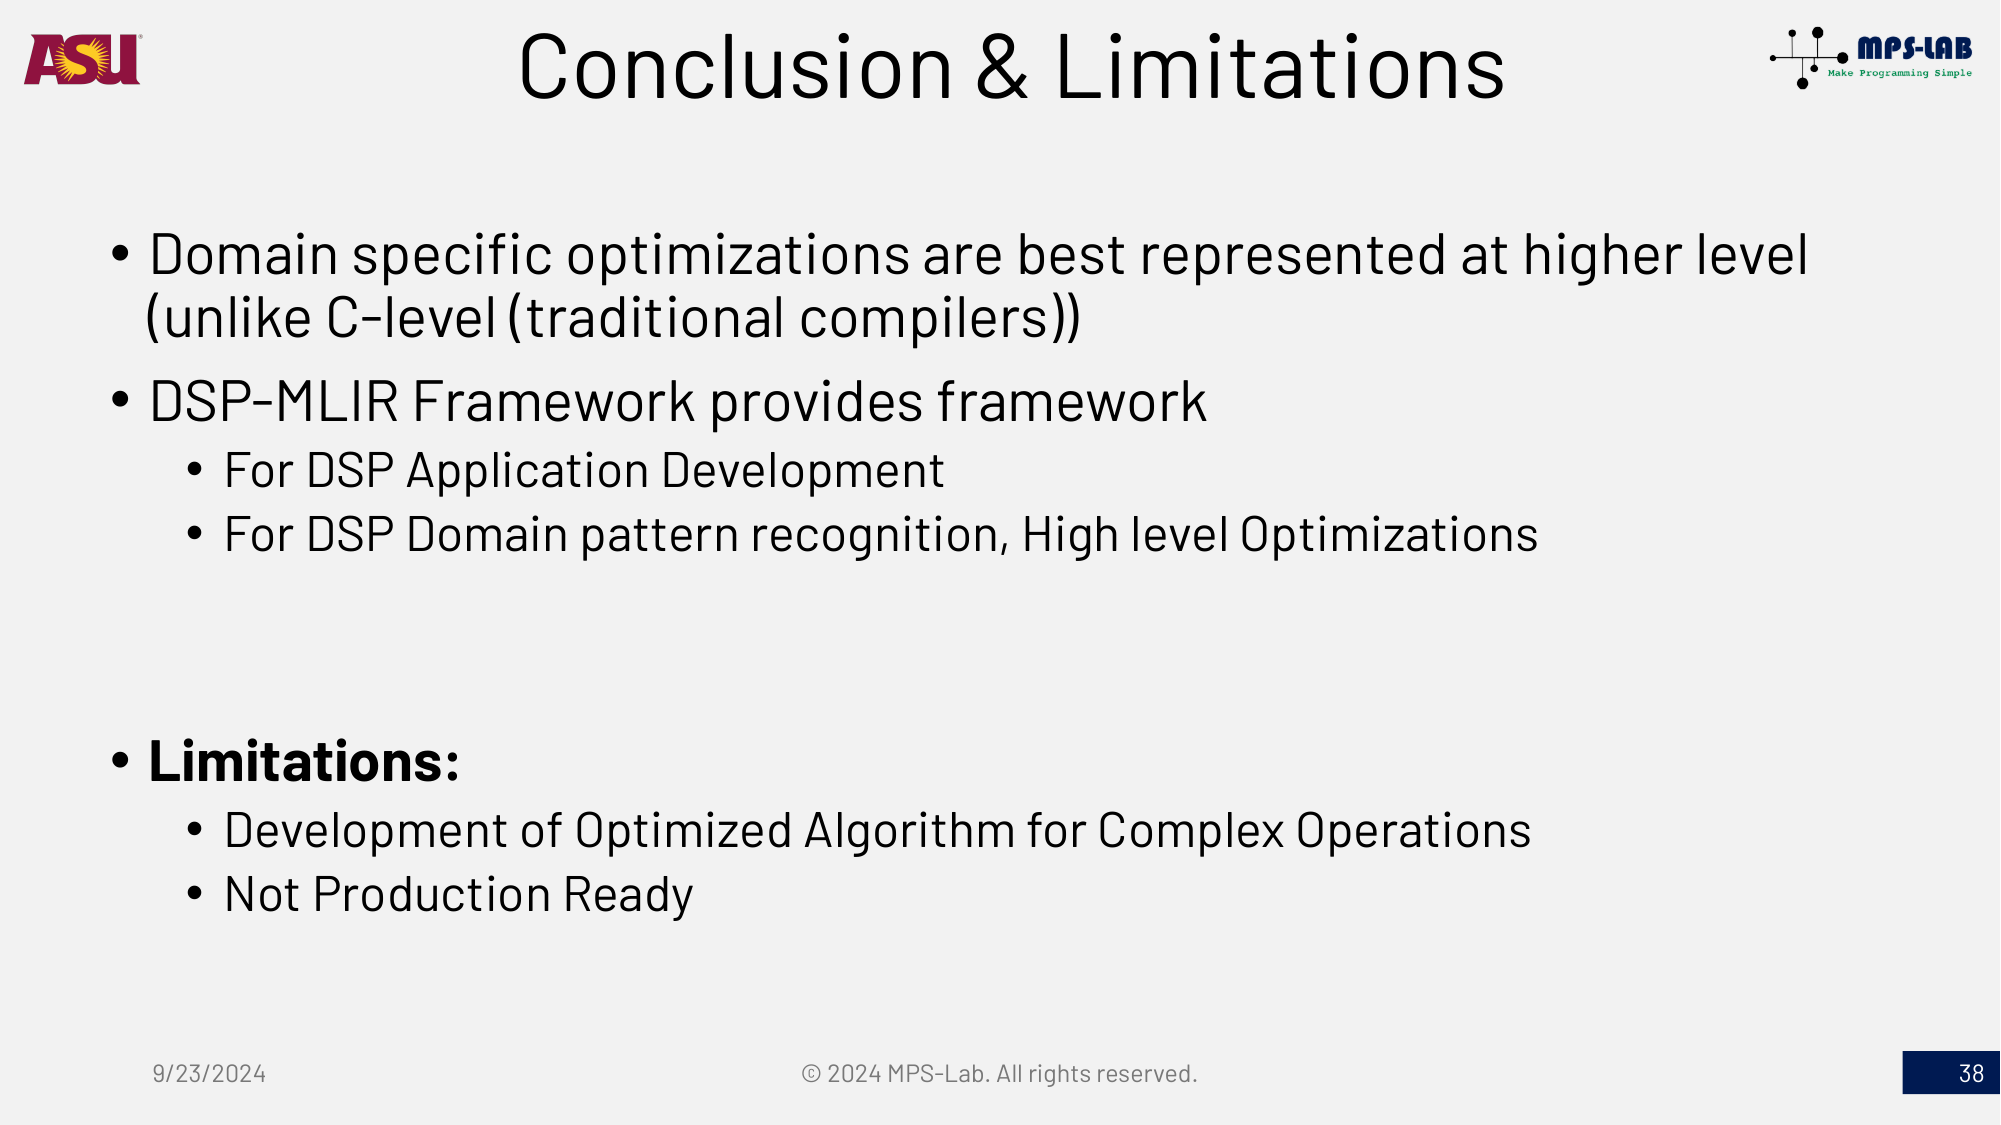

# Conclusion & Limitations
Domain specific optimizations are best represented at higher level (unlike C-level (traditional compilers))
DSP-MLIR Framework provides framework
For DSP Application Development​
For DSP Domain pattern recognition, High level Optimizations

Limitations:
Development of Optimized Algorithm for Complex Operations
Not Production Ready

9/23/2024
© 2024 MPS-Lab. All rights reserved.
38